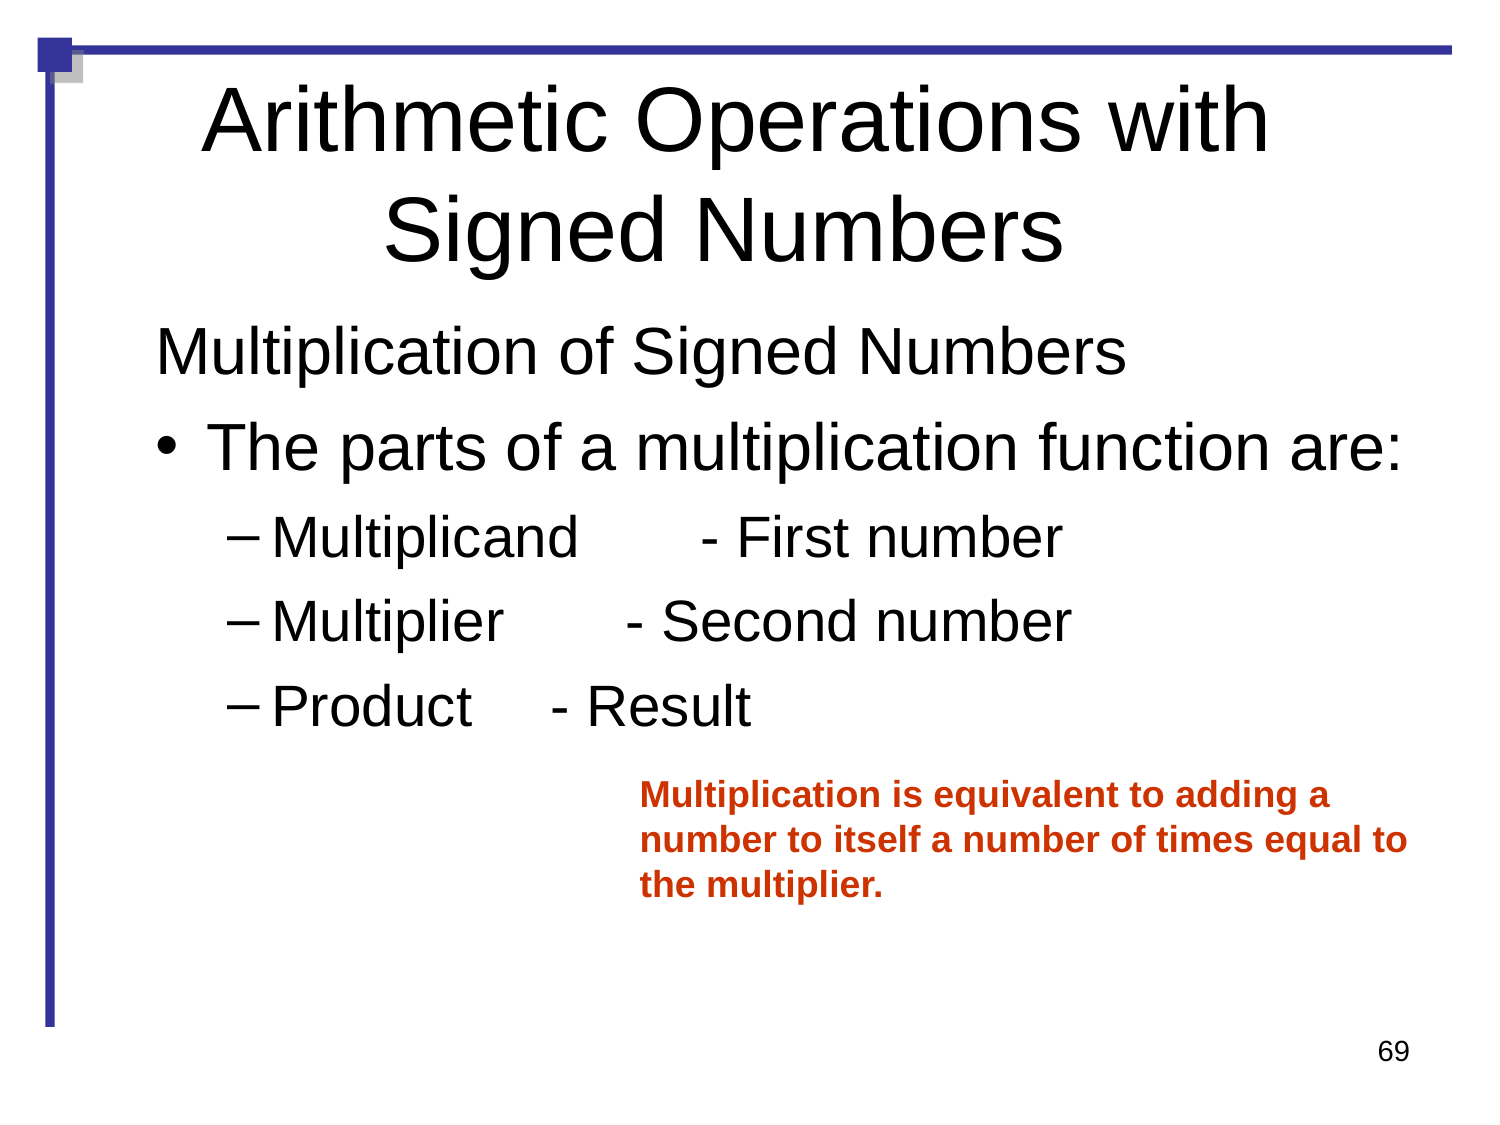

Arithmetic Operations with Signed Numbers
Multiplication of Signed Numbers
The parts of a multiplication function are:
Multiplicand		- First number
Multiplier		- Second number
Product		- Result

Multiplication is equivalent to adding a number to itself a number of times equal to the multiplier.
69